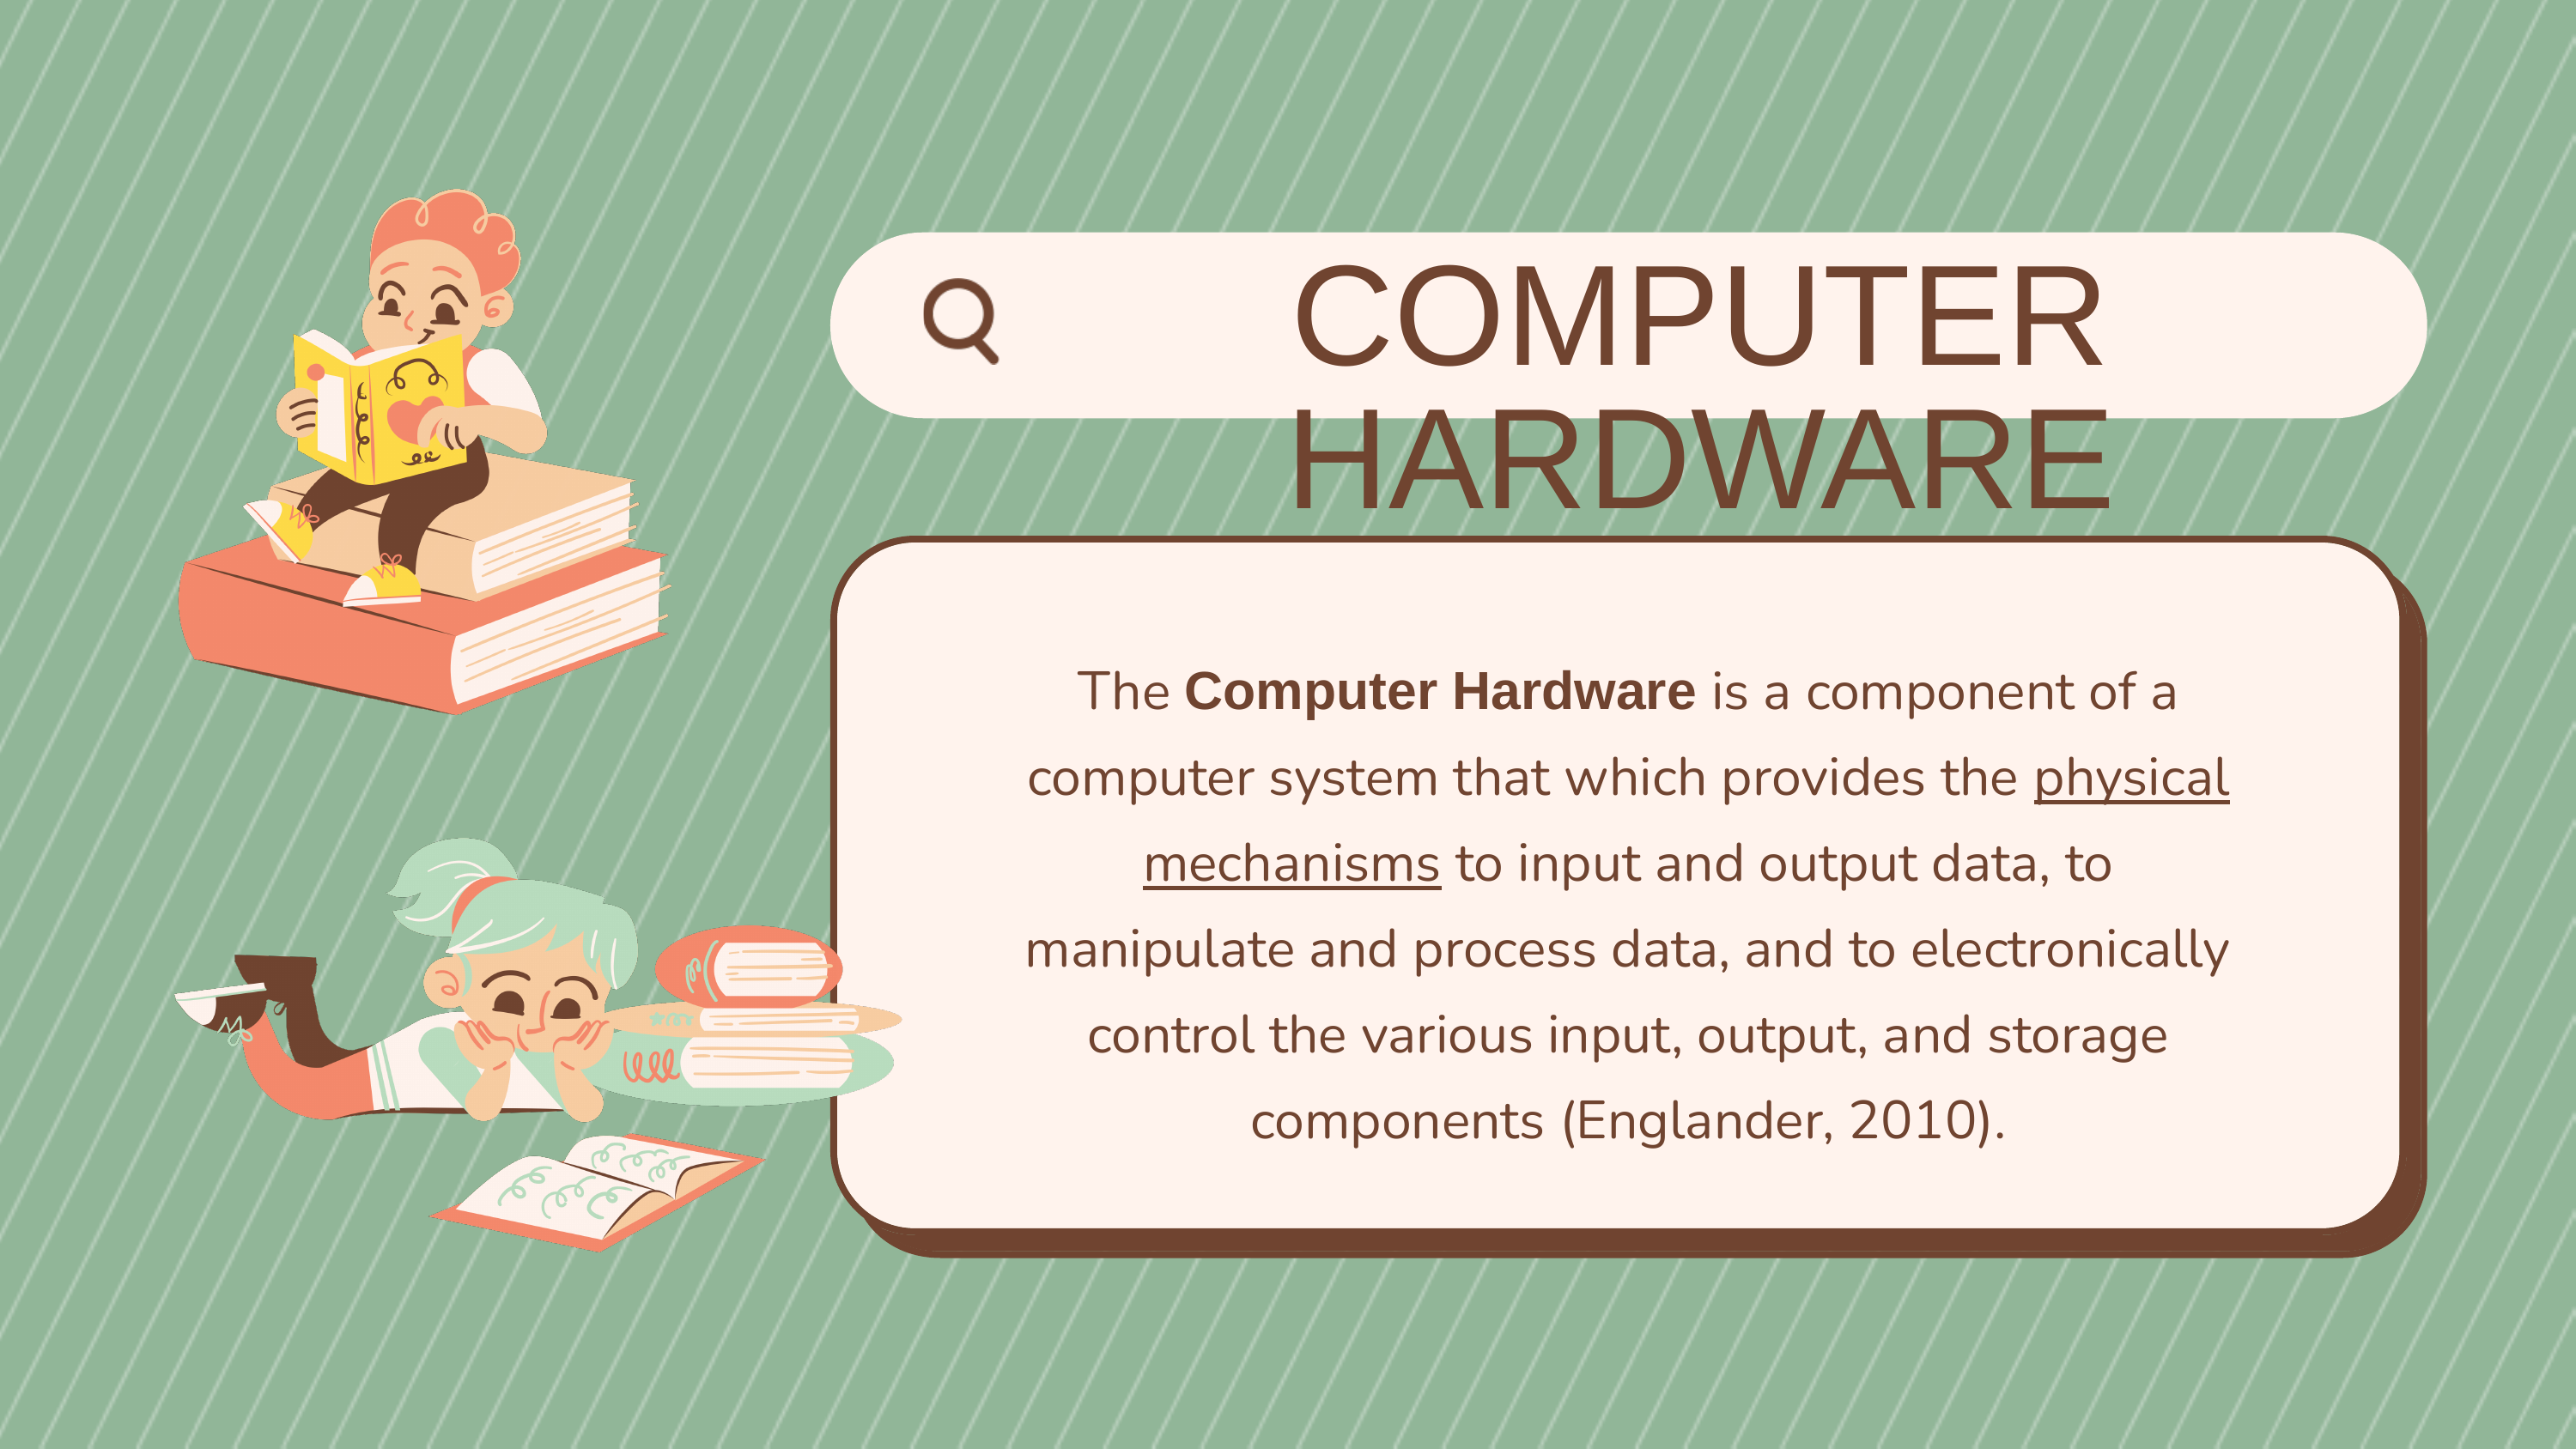

COMPUTER HARDWARE

The Computer Hardware is a component of a computer system that which provides the physical mechanisms to input and output data, to manipulate and process data, and to electronically control the various input, output, and storage components (Englander, 2010).